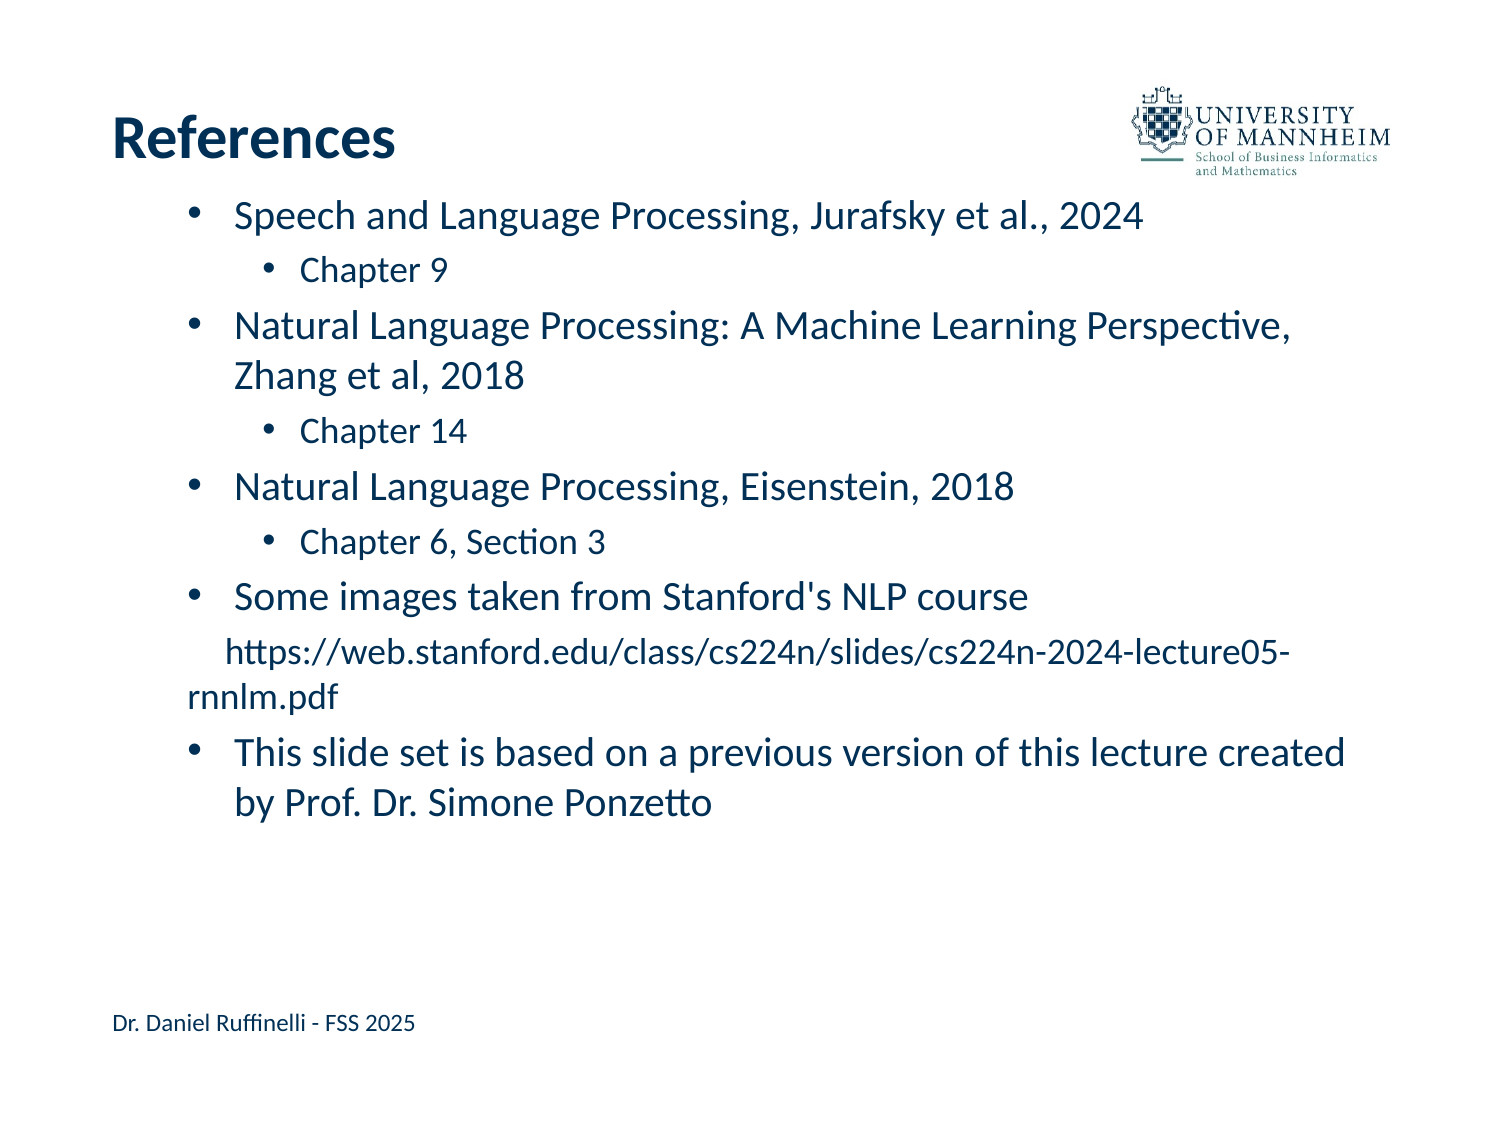

# References
Speech and Language Processing, Jurafsky et al., 2024
Chapter 9
Natural Language Processing: A Machine Learning Perspective, Zhang et al, 2018
Chapter 14
Natural Language Processing, Eisenstein, 2018
Chapter 6, Section 3
Some images taken from Stanford's NLP course
 https://web.stanford.edu/class/cs224n/slides/cs224n-2024-lecture05-rnnlm.pdf
This slide set is based on a previous version of this lecture created by Prof. Dr. Simone Ponzetto
60
Dr. Daniel Ruffinelli - FSS 2025